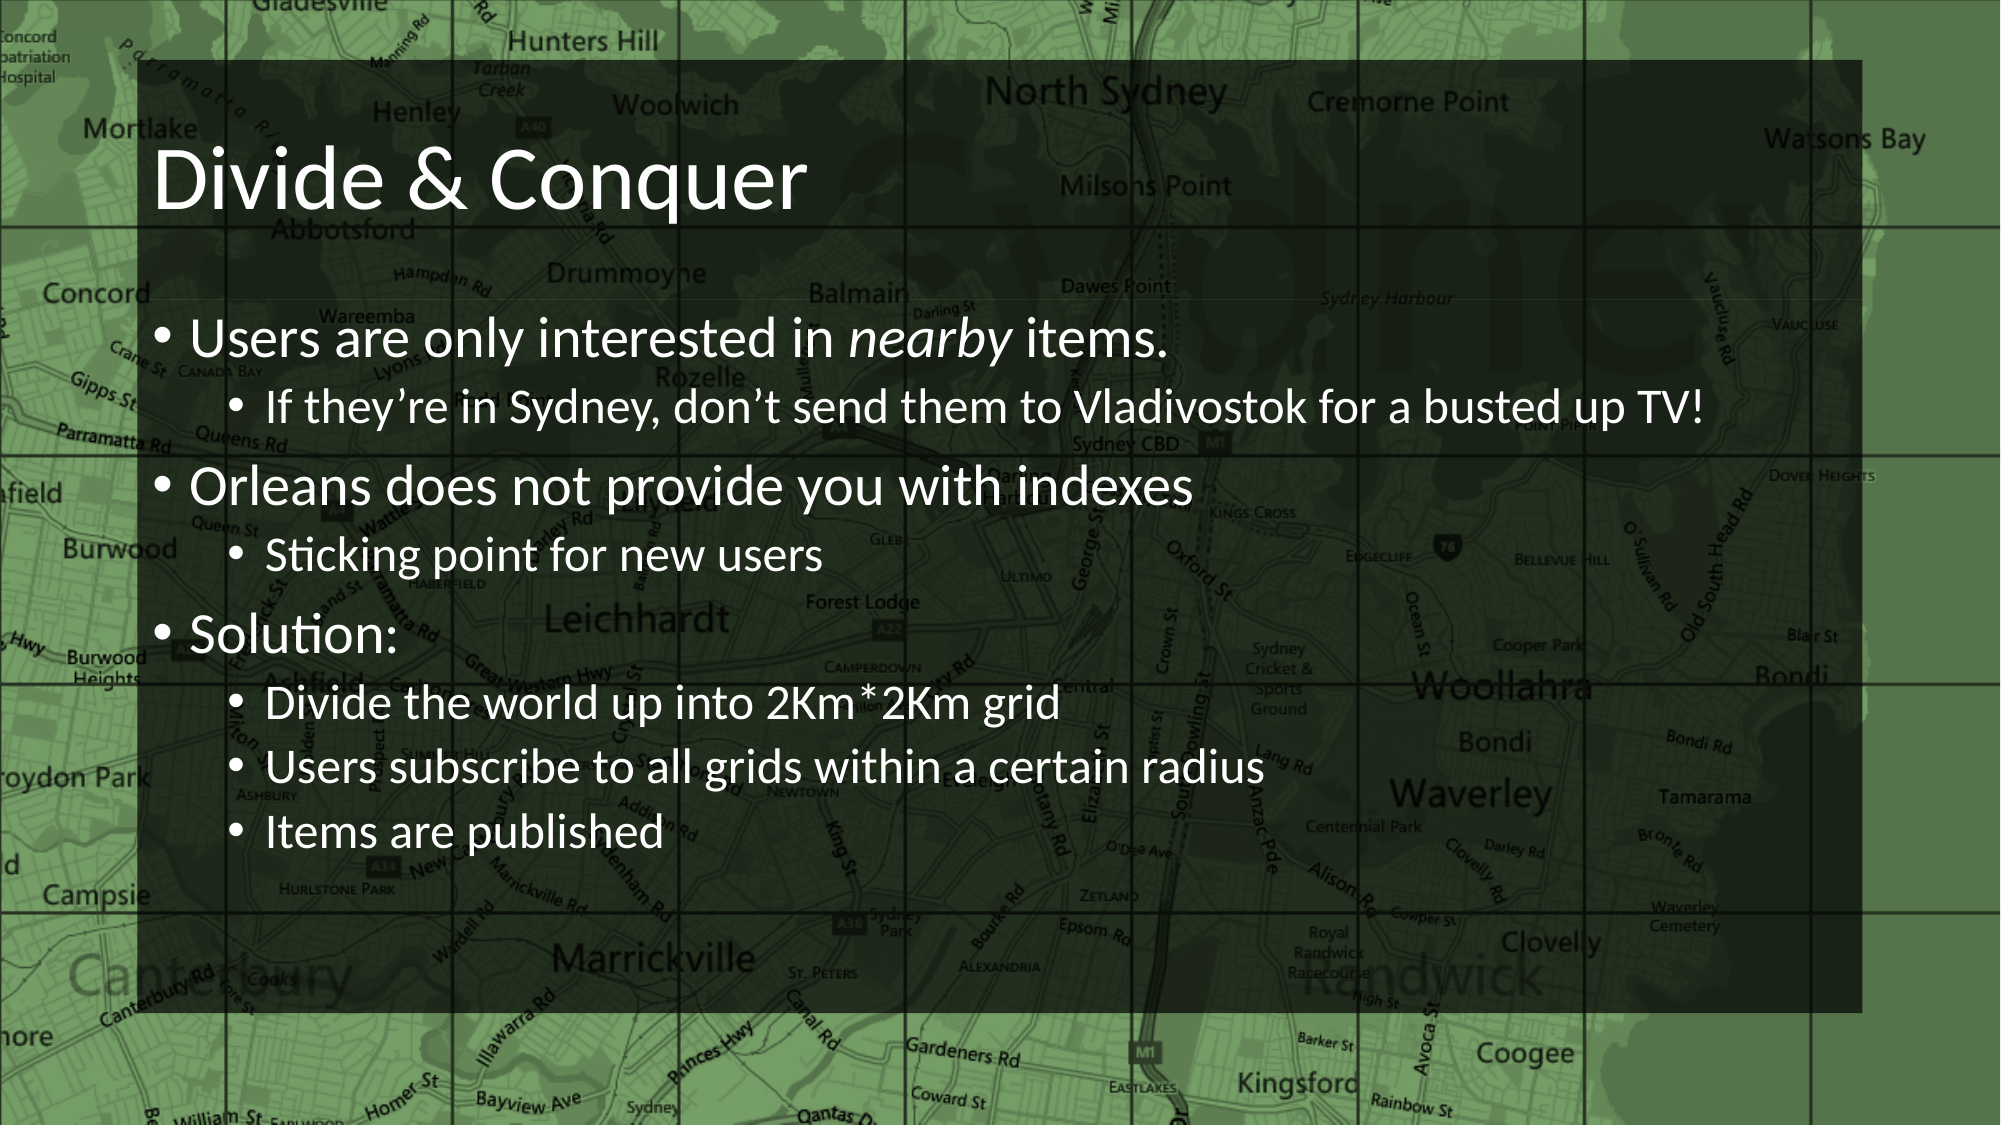

# Divide & Conquer
Users are only interested in nearby items.
If they’re in Sydney, don’t send them to Vladivostok for a busted up TV!
Orleans does not provide you with indexes
Sticking point for new users
Solution:
Divide the world up into 2Km*2Km grid
Users subscribe to all grids within a certain radius
Items are published